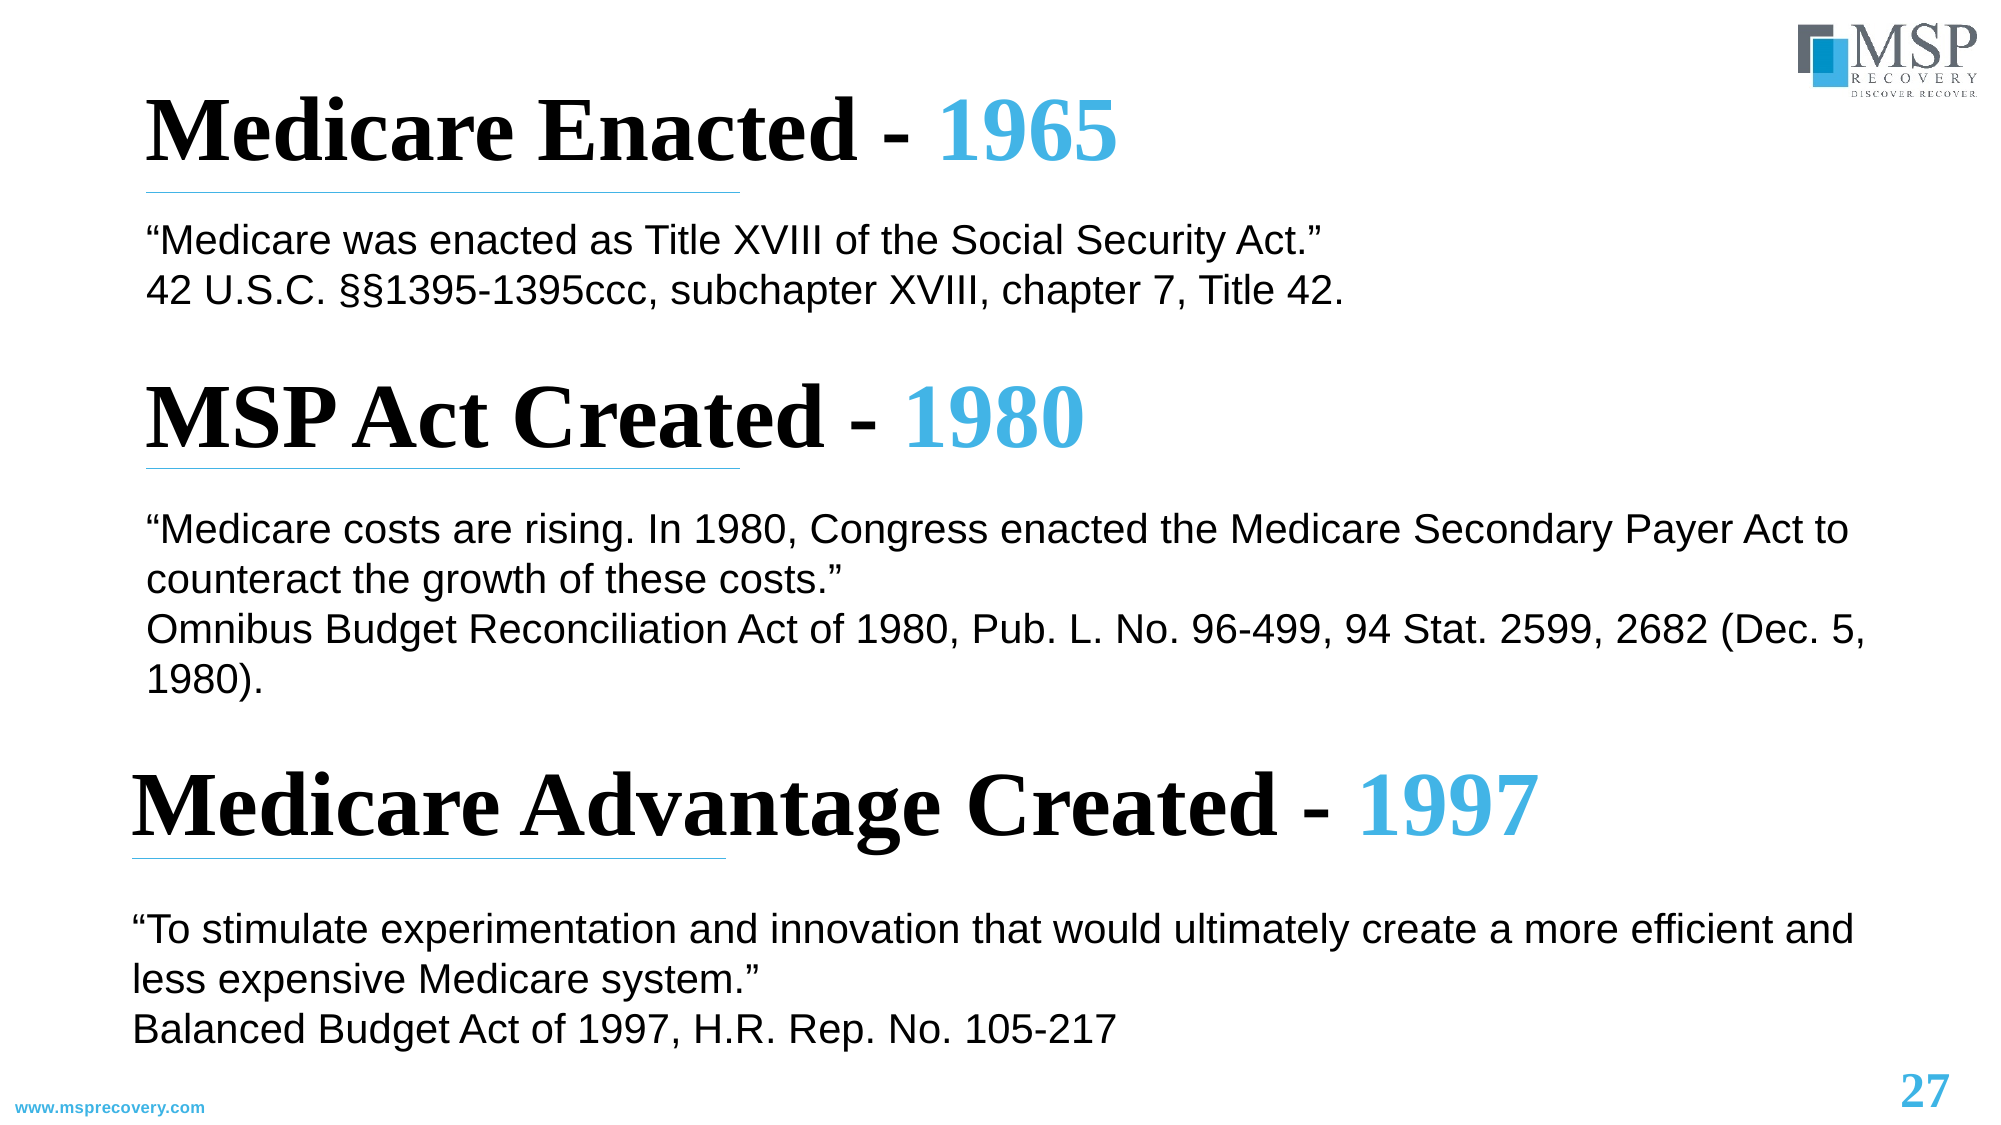

Medicare Enacted - 1965
“Medicare was enacted as Title XVIII of the Social Security Act.”
42 U.S.C. §§1395-1395ccc, subchapter XVIII, chapter 7, Title 42.

MSP Act Created - 1980
“Medicare costs are rising. In 1980, Congress enacted the Medicare Secondary Payer Act to counteract the growth of these costs.”
Omnibus Budget Reconciliation Act of 1980, Pub. L. No. 96-499, 94 Stat. 2599, 2682 (Dec. 5, 1980).

Medicare Advantage Created - 1997
“To stimulate experimentation and innovation that would ultimately create a more efficient and less expensive Medicare system.”
Balanced Budget Act of 1997, H.R. Rep. No. 105-217